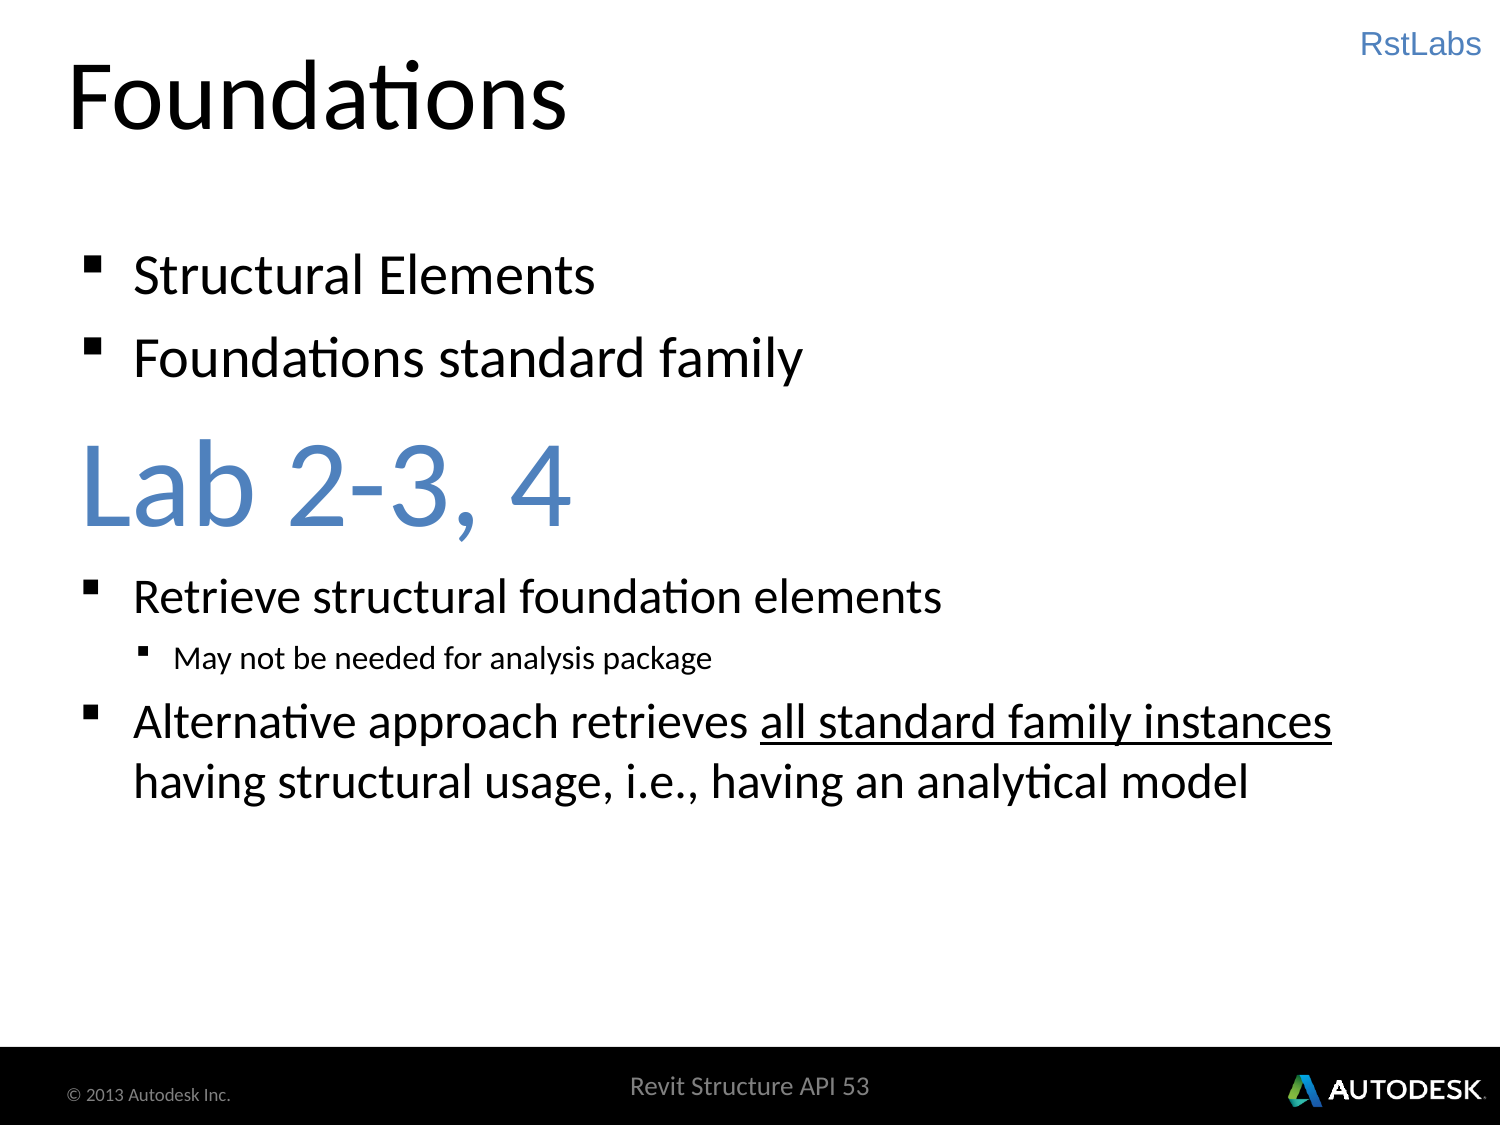

# Foundations
RstLabs
Structural Elements
Foundations standard family
Lab 2-3, 4
Retrieve structural foundation elements
May not be needed for analysis package
Alternative approach retrieves all standard family instances having structural usage, i.e., having an analytical model